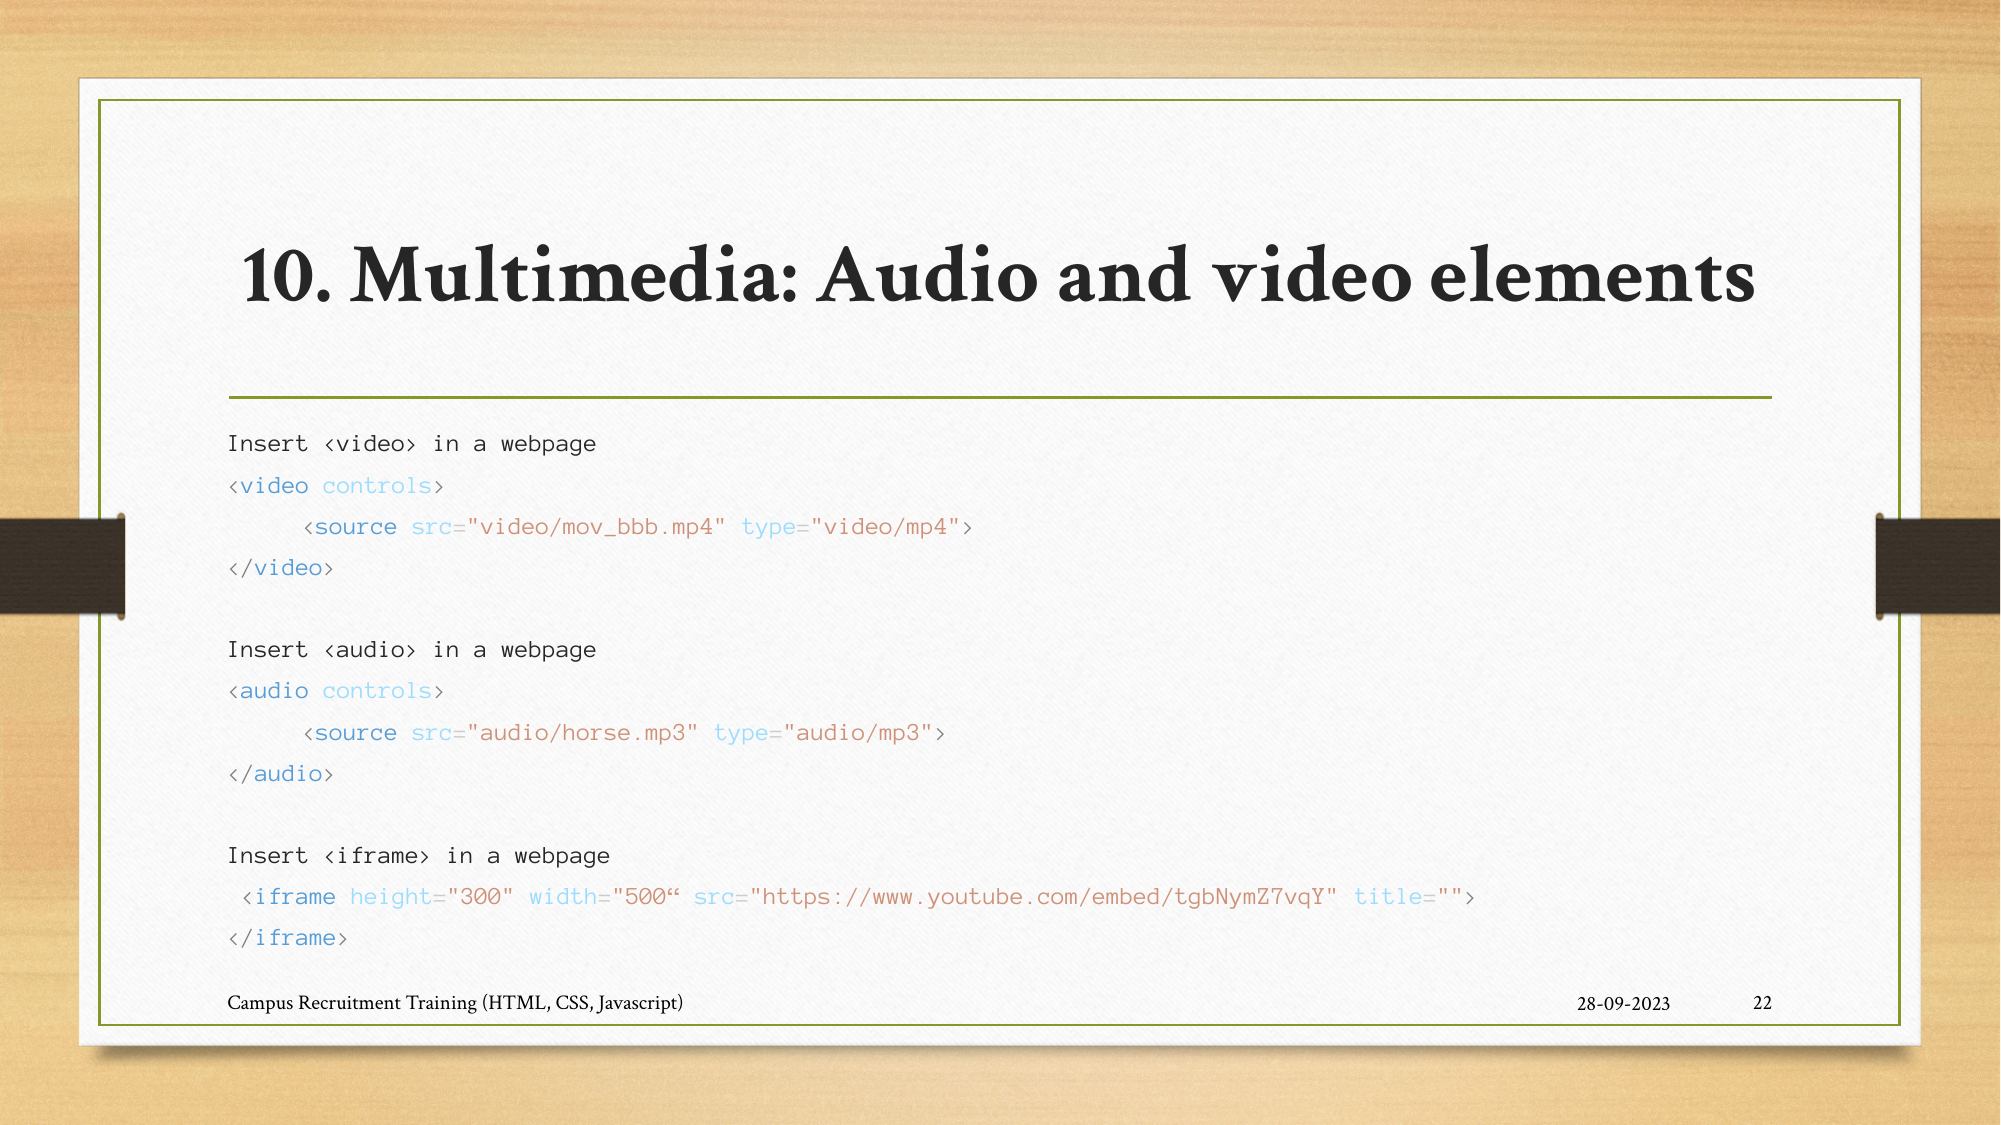

# 10. Multimedia: Audio and video elements
Insert <video> in a webpage
<video controls>
	<source src="video/mov_bbb.mp4" type="video/mp4">
</video>

Insert <audio> in a webpage
<audio controls>
	<source src="audio/horse.mp3" type="audio/mp3">
</audio>

Insert <iframe> in a webpage
 <iframe height="300" width="500“ src="https://www.youtube.com/embed/tgbNymZ7vqY" title="">
</iframe>

Campus Recruitment Training (HTML, CSS, Javascript)
28-09-2023
22